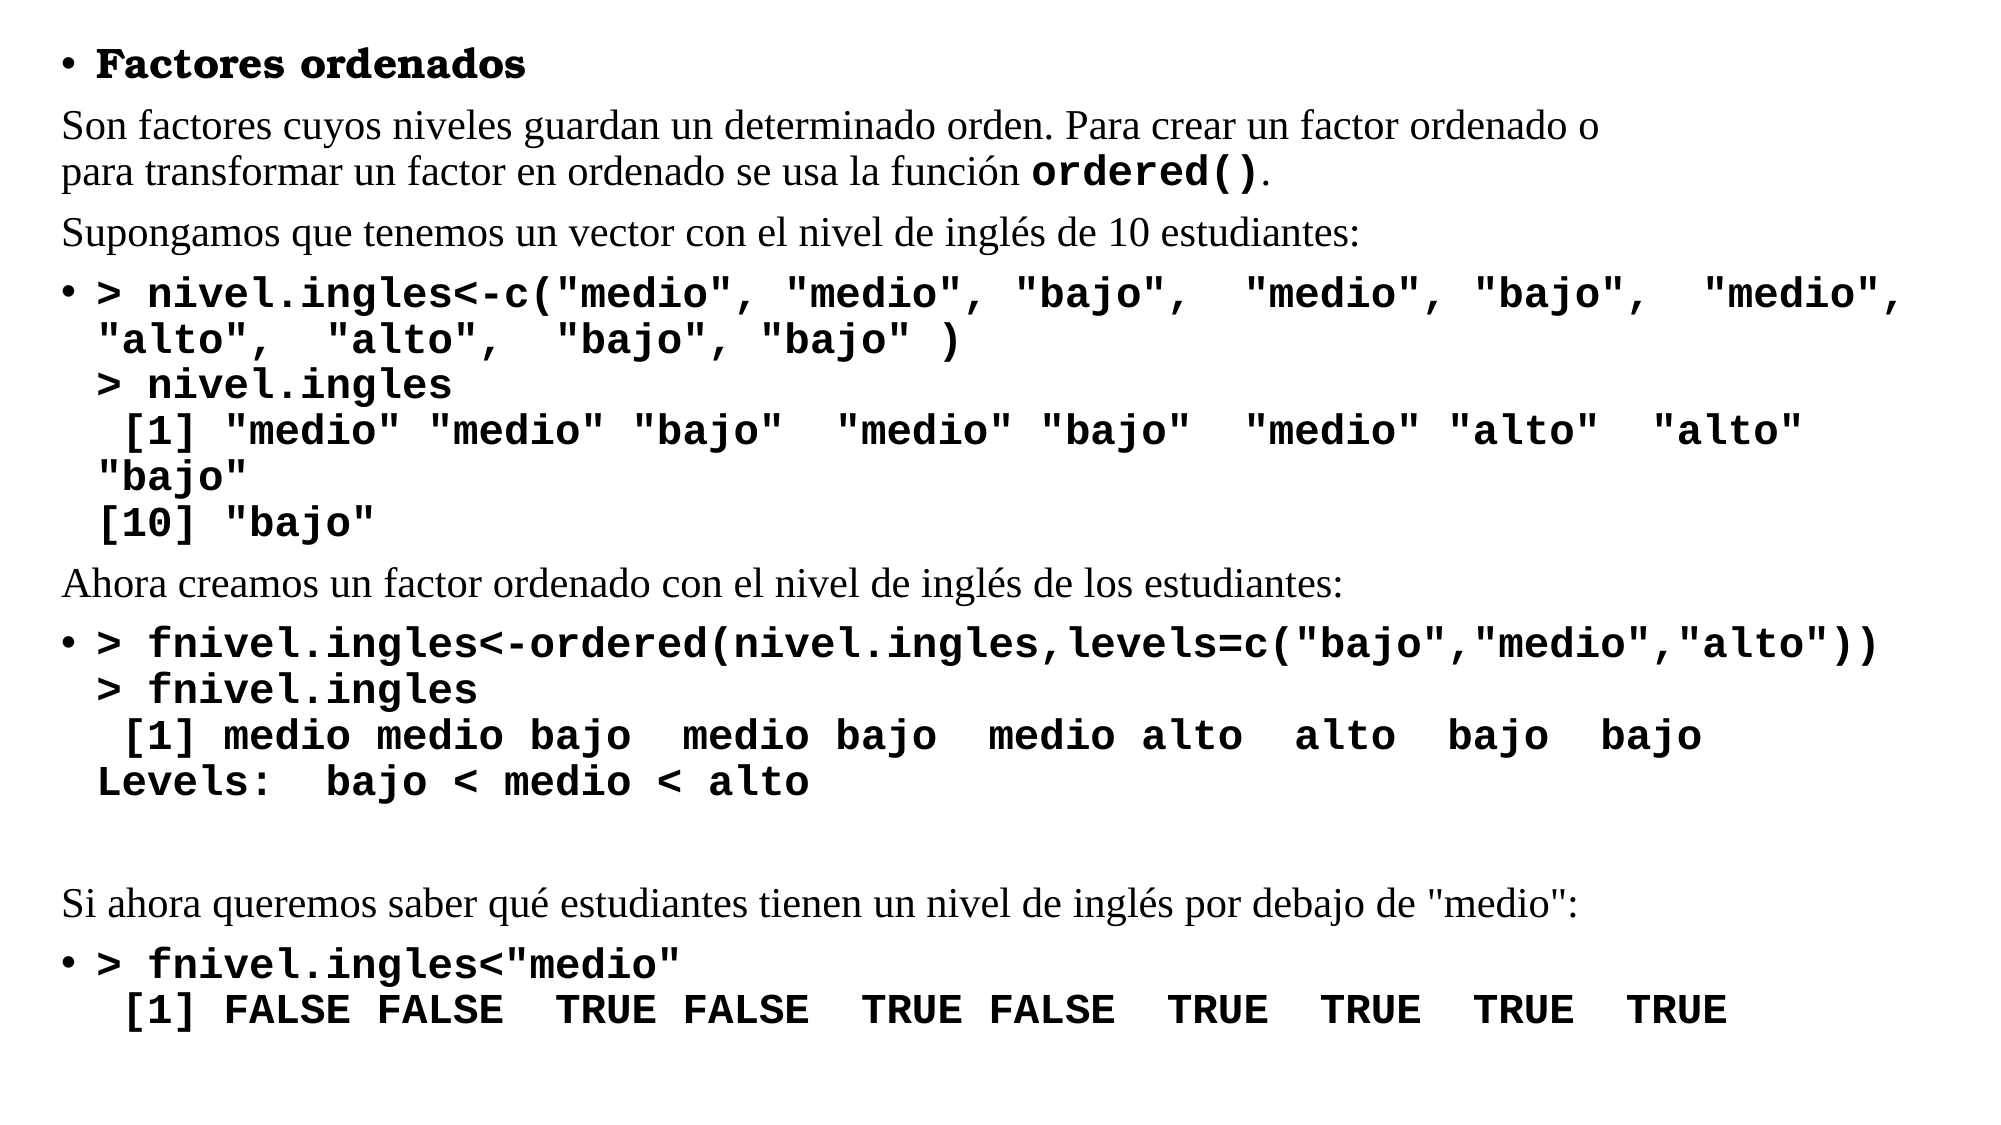

Factores ordenados
Son factores cuyos niveles guardan un determinado orden. Para crear un factor ordenado o
para transformar un factor en ordenado se usa la función ordered().
Supongamos que tenemos un vector con el nivel de inglés de 10 estudiantes:
> nivel.ingles<-c("medio", "medio", "bajo",  "medio", "bajo",  "medio", "alto",  "alto",  "bajo", "bajo" )
> nivel.ingles
 [1] "medio" "medio" "bajo"  "medio" "bajo"  "medio" "alto"  "alto"  "bajo"
[10] "bajo"
Ahora creamos un factor ordenado con el nivel de inglés de los estudiantes:
> fnivel.ingles<-ordered(nivel.ingles,levels=c("bajo","medio","alto"))
> fnivel.ingles
 [1] medio medio bajo  medio bajo  medio alto  alto  bajo  bajo
Levels:  bajo < medio < alto

Si ahora queremos saber qué estudiantes tienen un nivel de inglés por debajo de "medio":
> fnivel.ingles<"medio"
 [1] FALSE FALSE  TRUE FALSE  TRUE FALSE  TRUE  TRUE  TRUE  TRUE